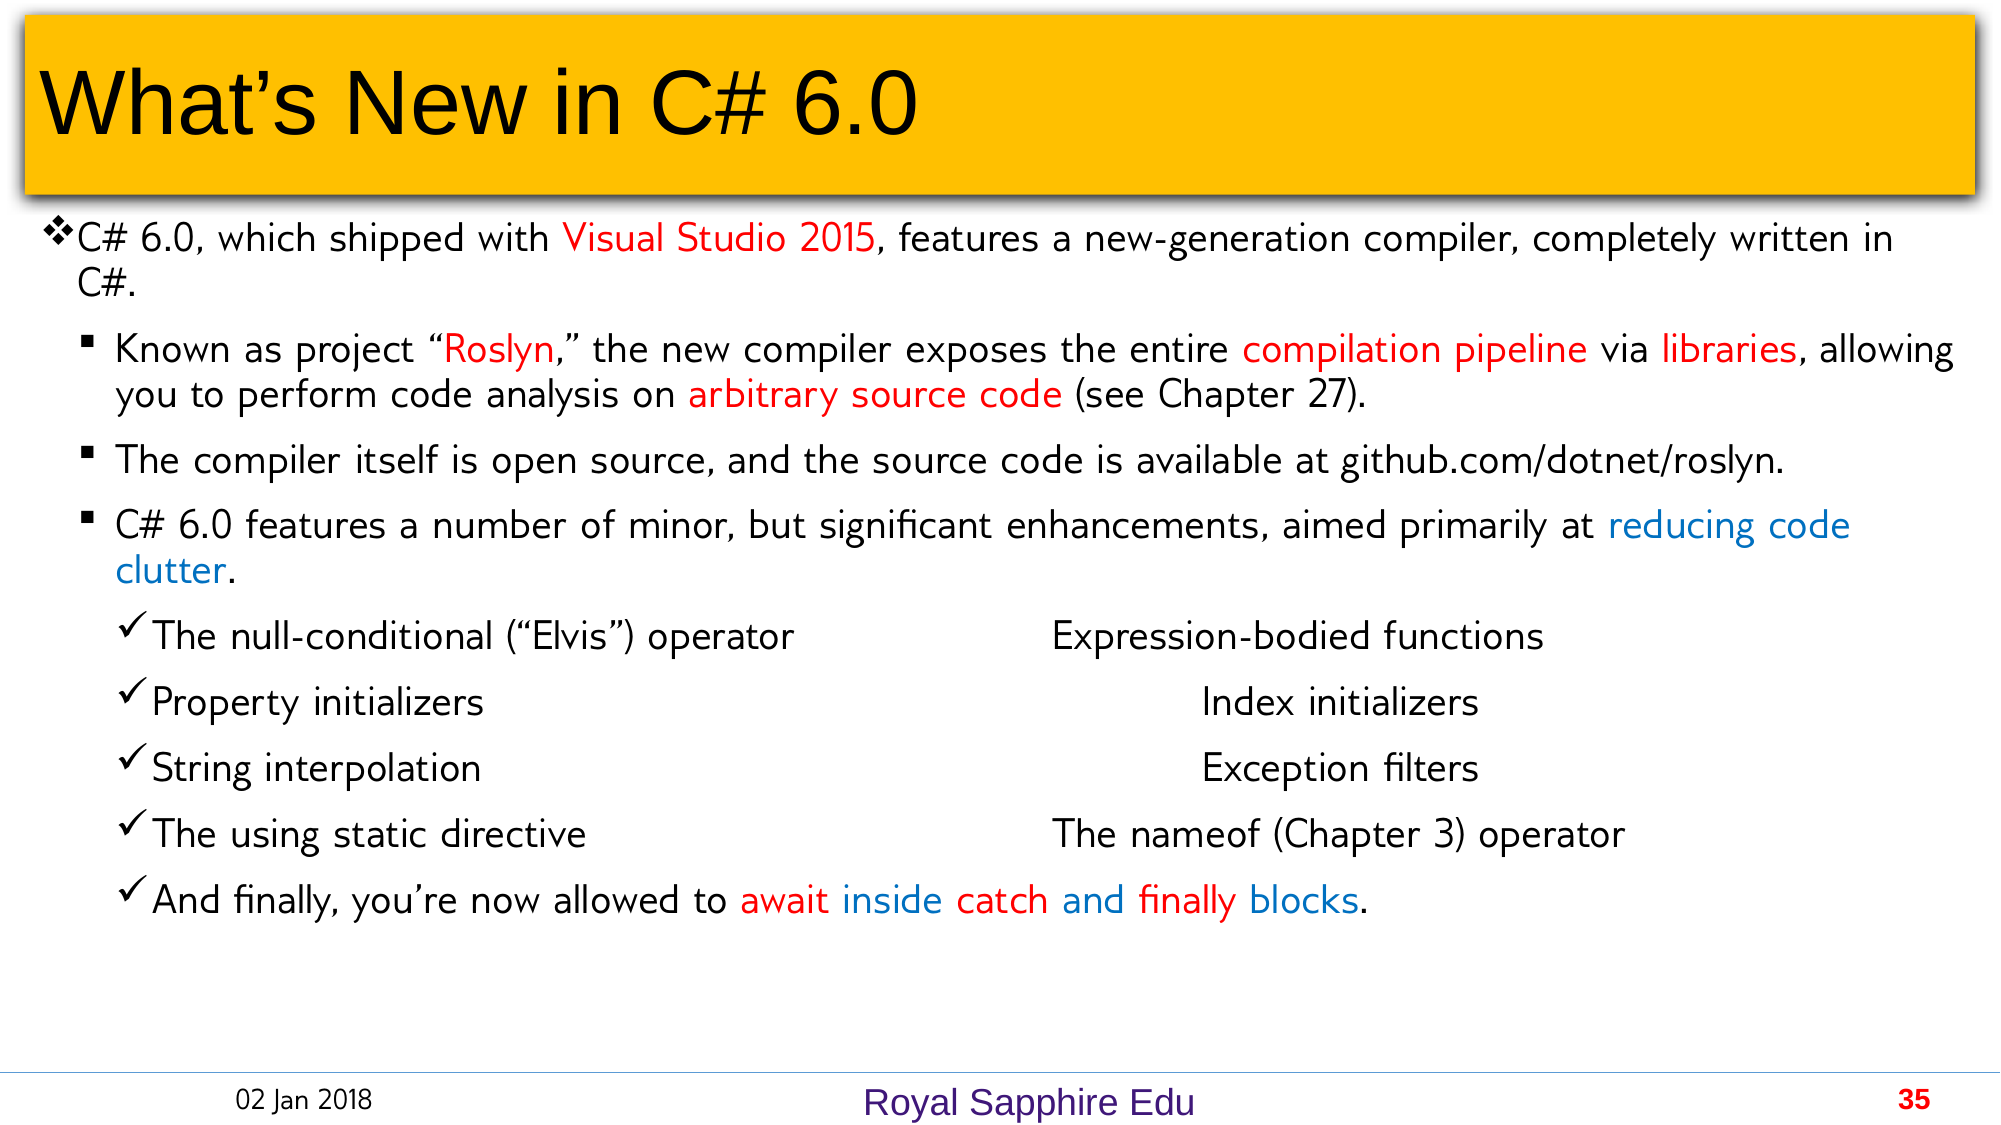

# What’s New in C# 6.0
C# 6.0, which shipped with Visual Studio 2015, features a new-generation compiler, completely written in C#.
Known as project “Roslyn,” the new compiler exposes the entire compilation pipeline via libraries, allowing you to perform code analysis on arbitrary source code (see Chapter 27).
The compiler itself is open source, and the source code is available at github.com/dotnet/roslyn.
C# 6.0 features a number of minor, but significant enhancements, aimed primarily at reducing code clutter.
The null-conditional (“Elvis”) operator		Expression-bodied functions
Property initializers					Index initializers
String interpolation					Exception filters
The using static directive				The nameof (Chapter 3) operator
And finally, you’re now allowed to await inside catch and finally blocks.
02 Jan 2018
35